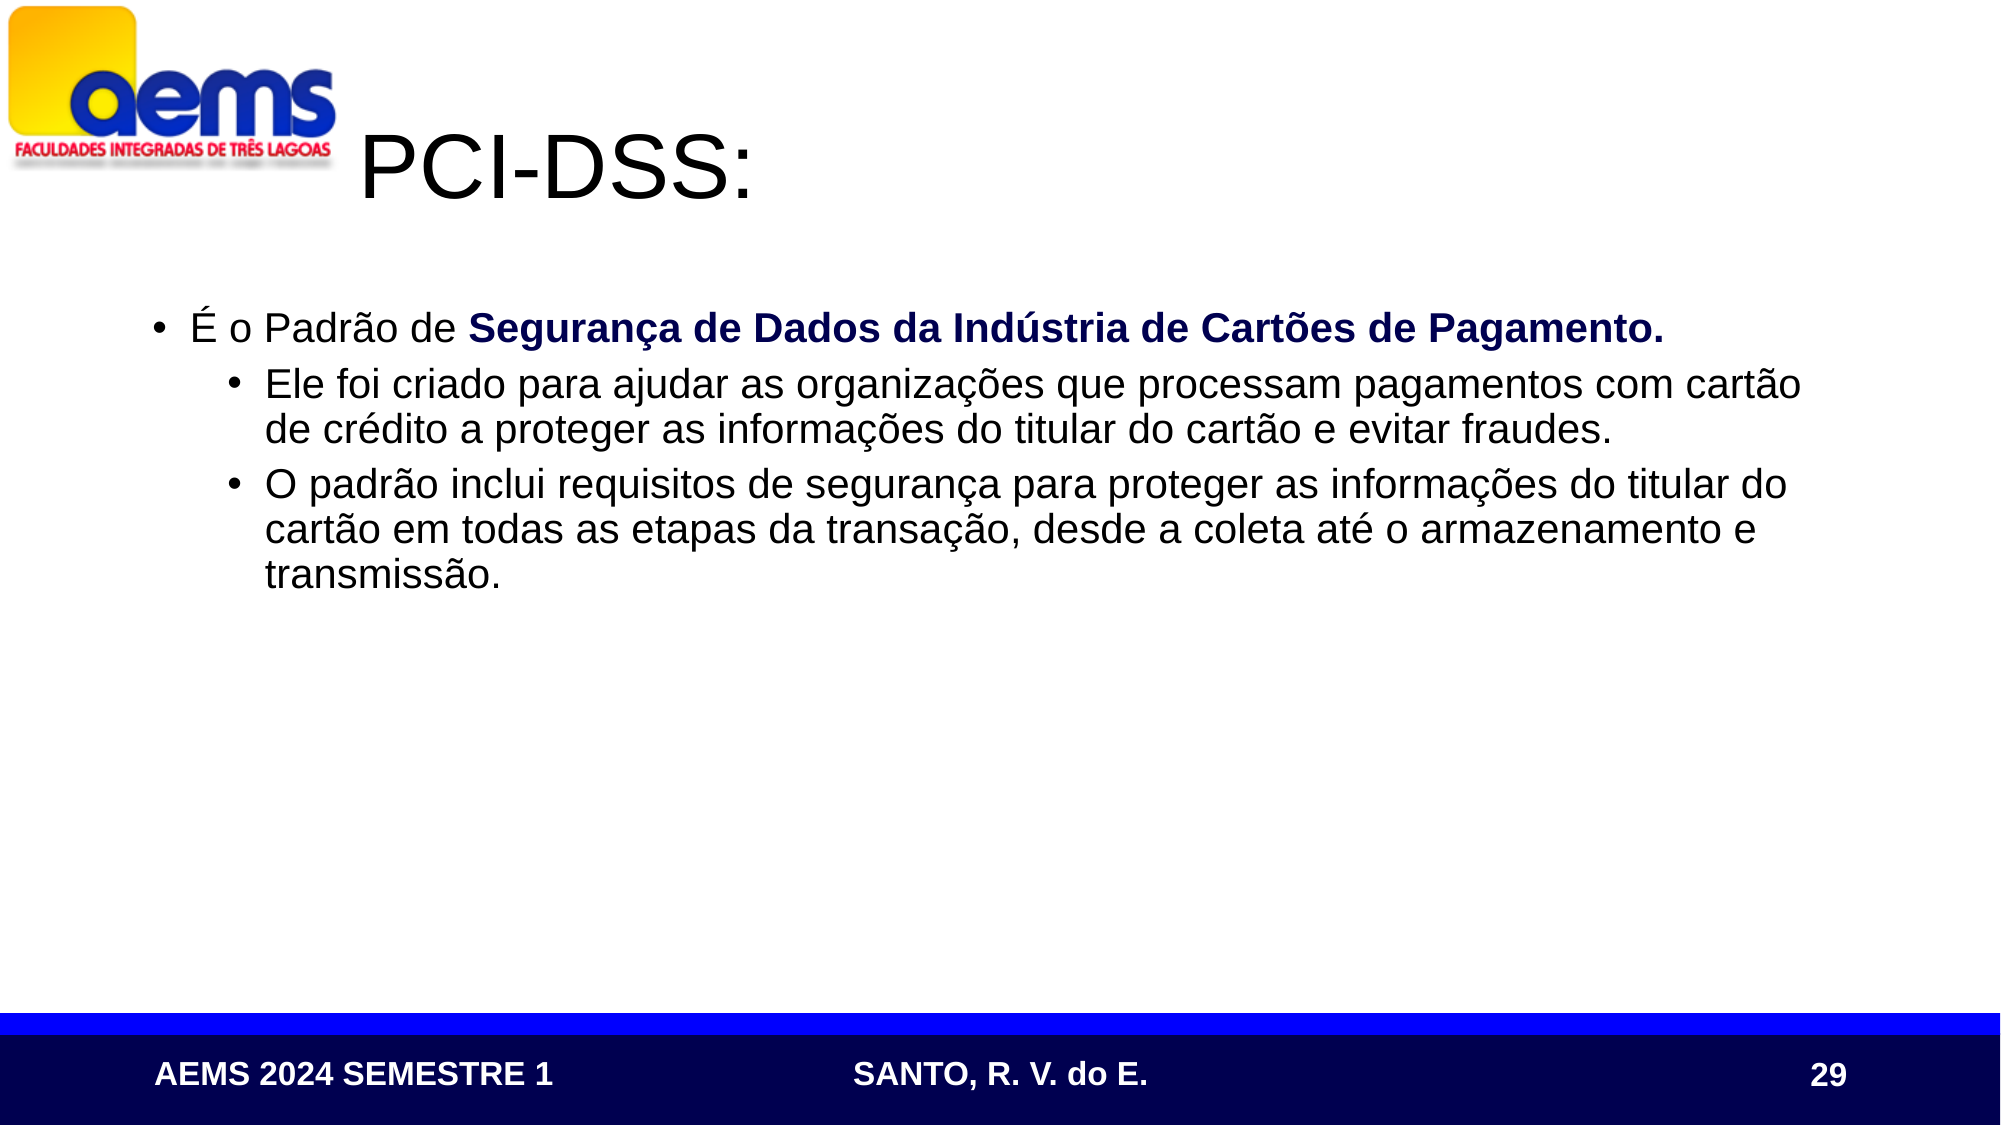

# PCI-DSS:
É o Padrão de Segurança de Dados da Indústria de Cartões de Pagamento.
Ele foi criado para ajudar as organizações que processam pagamentos com cartão de crédito a proteger as informações do titular do cartão e evitar fraudes.
O padrão inclui requisitos de segurança para proteger as informações do titular do cartão em todas as etapas da transação, desde a coleta até o armazenamento e transmissão.

29